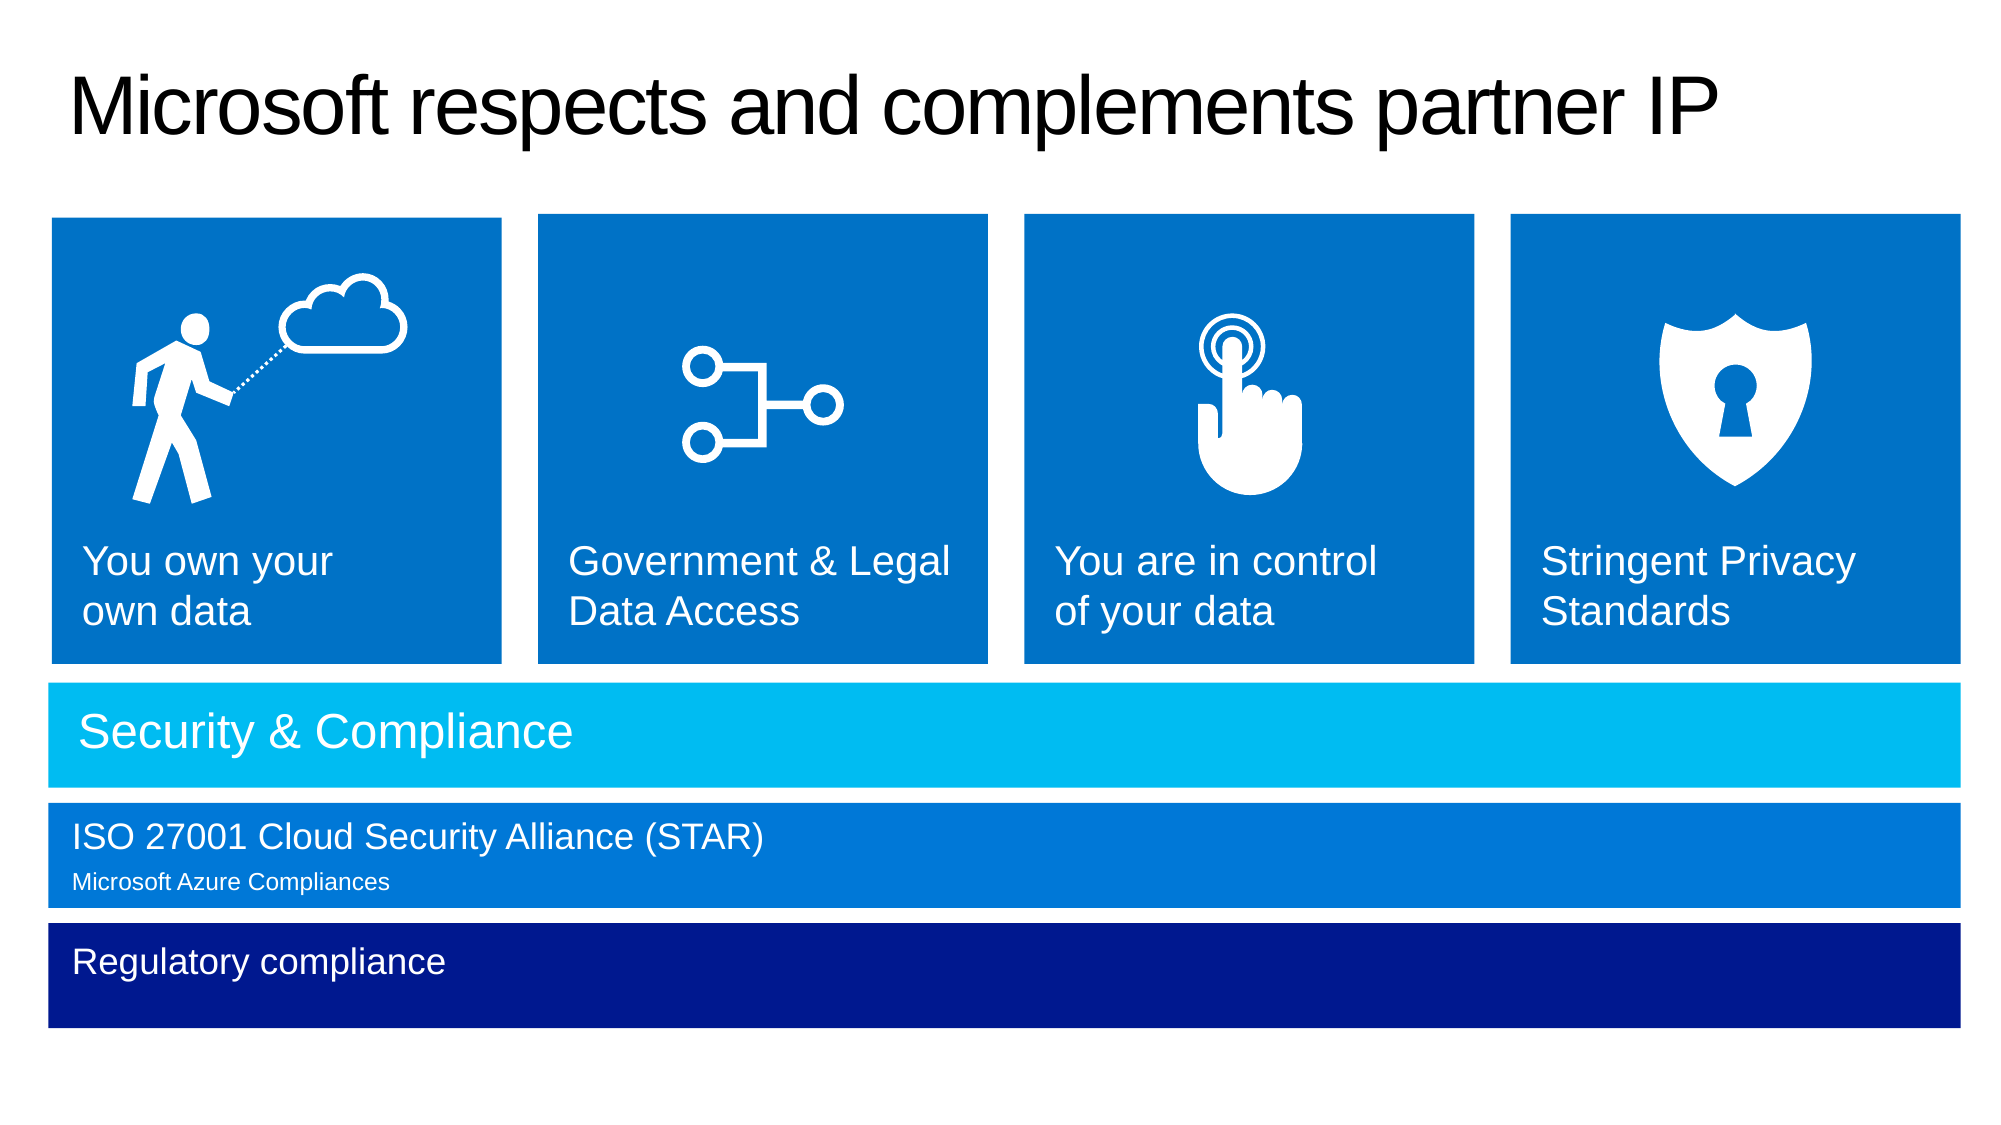

# Microsoft respects and complements partner IP
Government & Legal Data Access
You are in control
of your data
Stringent Privacy Standards
You own your
own data

Security & Compliance
ISO 27001 Cloud Security Alliance (STAR)
Microsoft Azure Compliances
Regulatory compliance